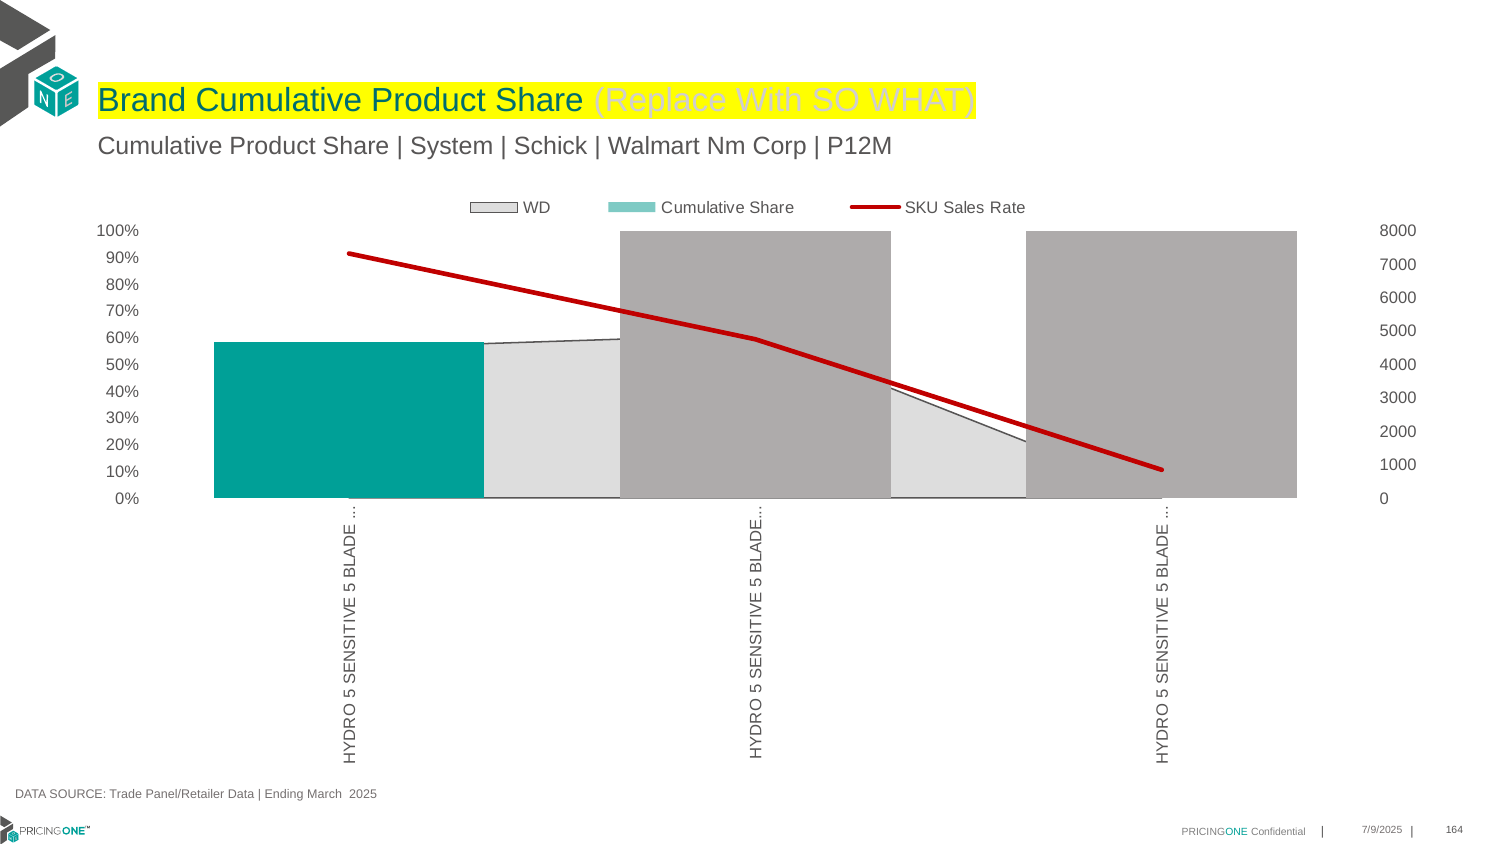

# Brand Cumulative Product Share (Replace With SO WHAT)
Cumulative Product Share | System | Schick | Walmart Nm Corp | P12M

### Chart

| Category | WD | Cumulative Share | SKU Sales Rate |
|---|---|---|---|
| HYDRO 5 SENSITIVE 5 BLADE REFILL SENSITIVE 6CT | 0.56 | 0.5839061008479861 | 7307.553571428571 |
| HYDRO 5 SENSITIVE 5 BLADE RAZOR SENSITIVE 3CT | 0.61 | 0.9967638694874843 | 4743.377049180328 |
| HYDRO 5 SENSITIVE 5 BLADE REFILL SENSITIVE 4CT | 0.01 | 0.9992651643677489 | 839.0 |
DATA SOURCE: Trade Panel/Retailer Data | Ending March  2025

7/9/2025
164